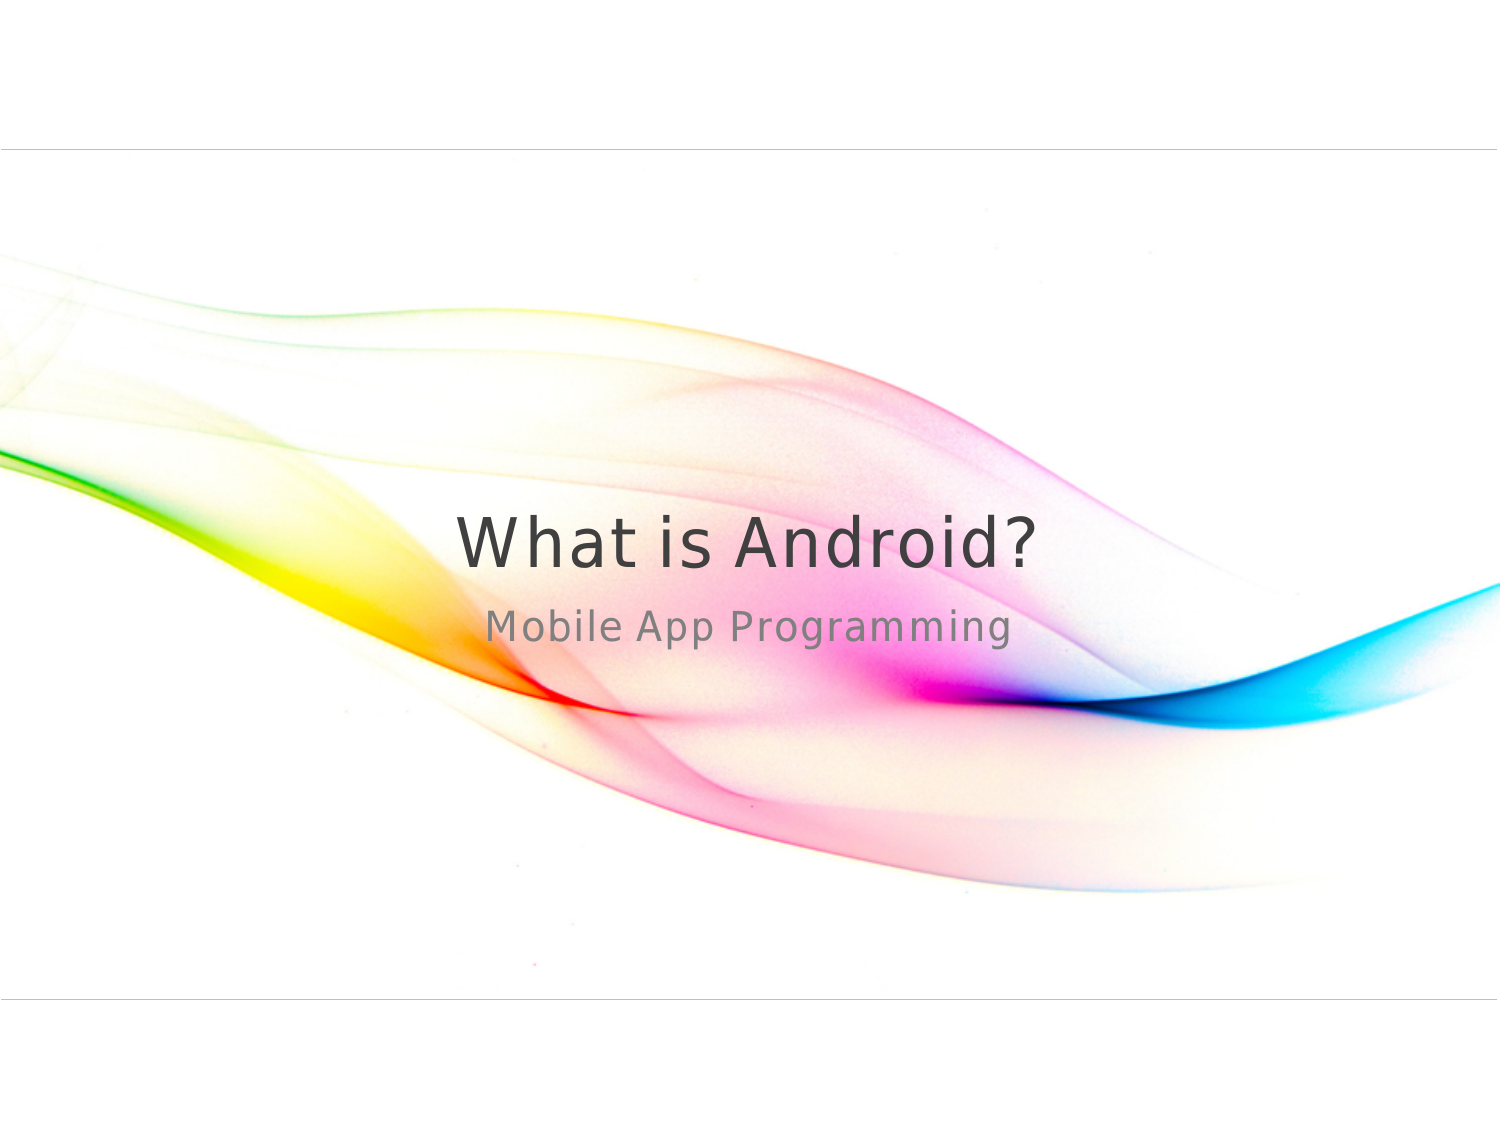

# What is Android?
Mobile App Programming